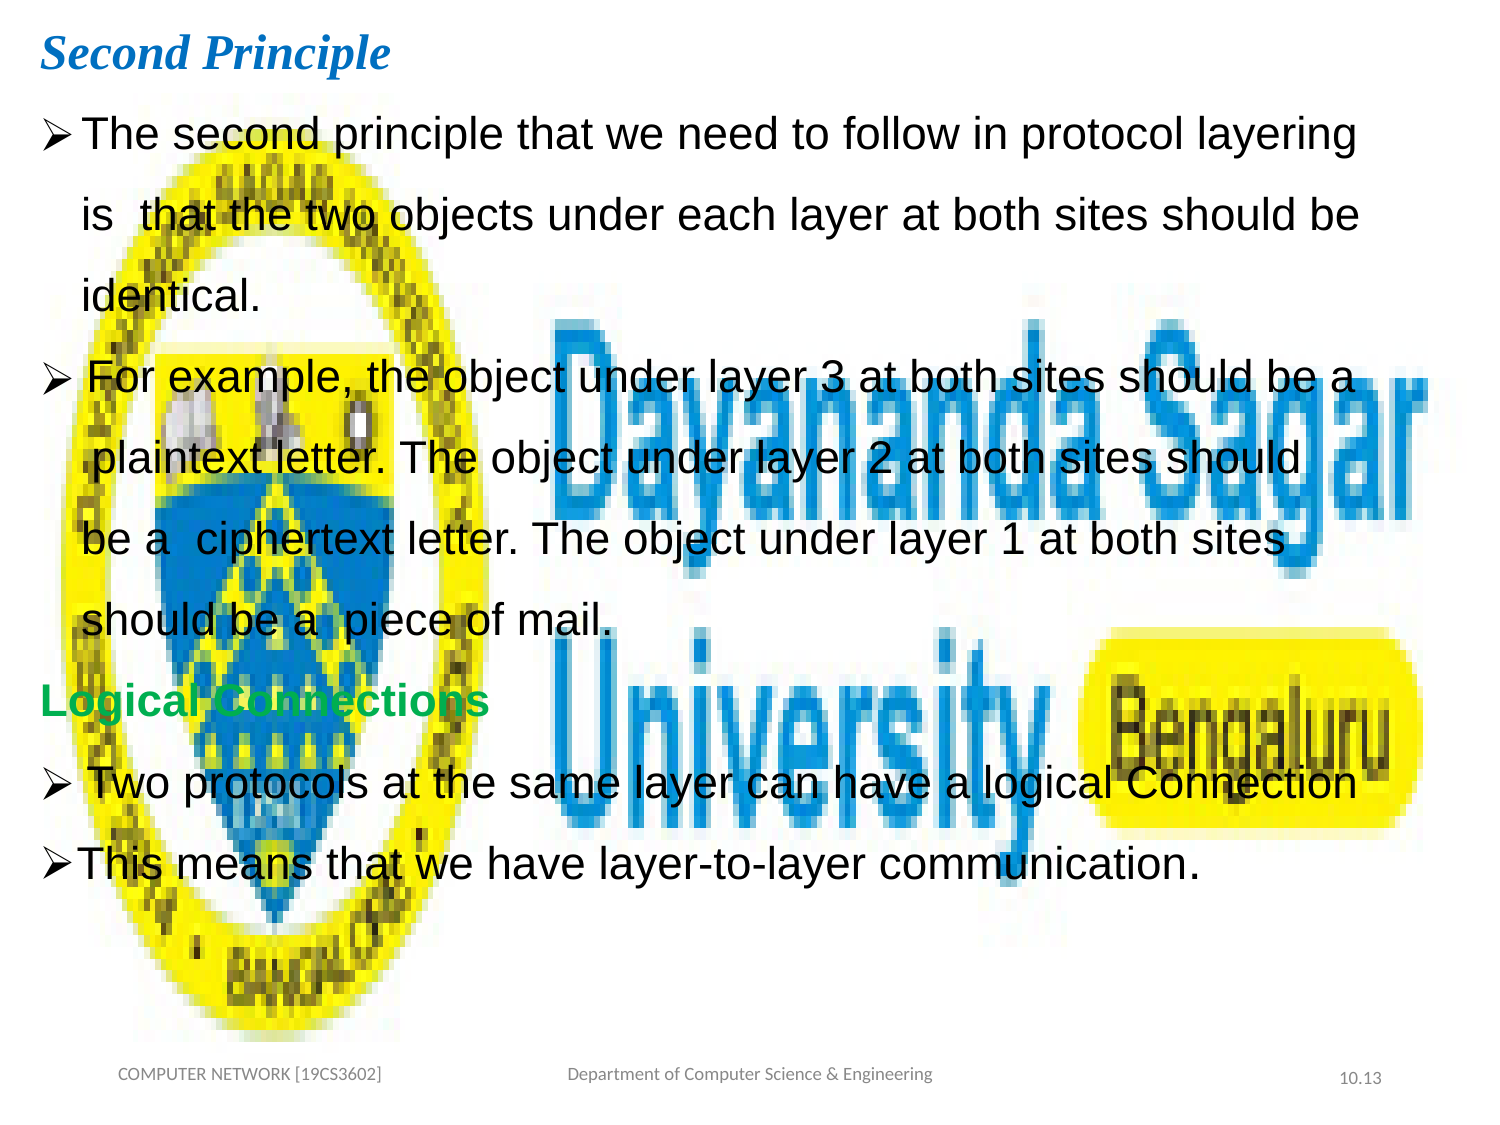

# Second Principle
The second principle that we need to follow in protocol layering is  that the two objects under each layer at both sites should be identical.
For example, the object under layer 3 at both sites should be a
plaintext letter. The object under layer 2 at both sites should be a  ciphertext letter. The object under layer 1 at both sites should be a  piece of mail.
Logical Connections
Two protocols at the same layer can have a logical Connection
This means that we have layer-to-layer communication.
COMPUTER NETWORK [19CS3602]
Department of Computer Science & Engineering
10.13